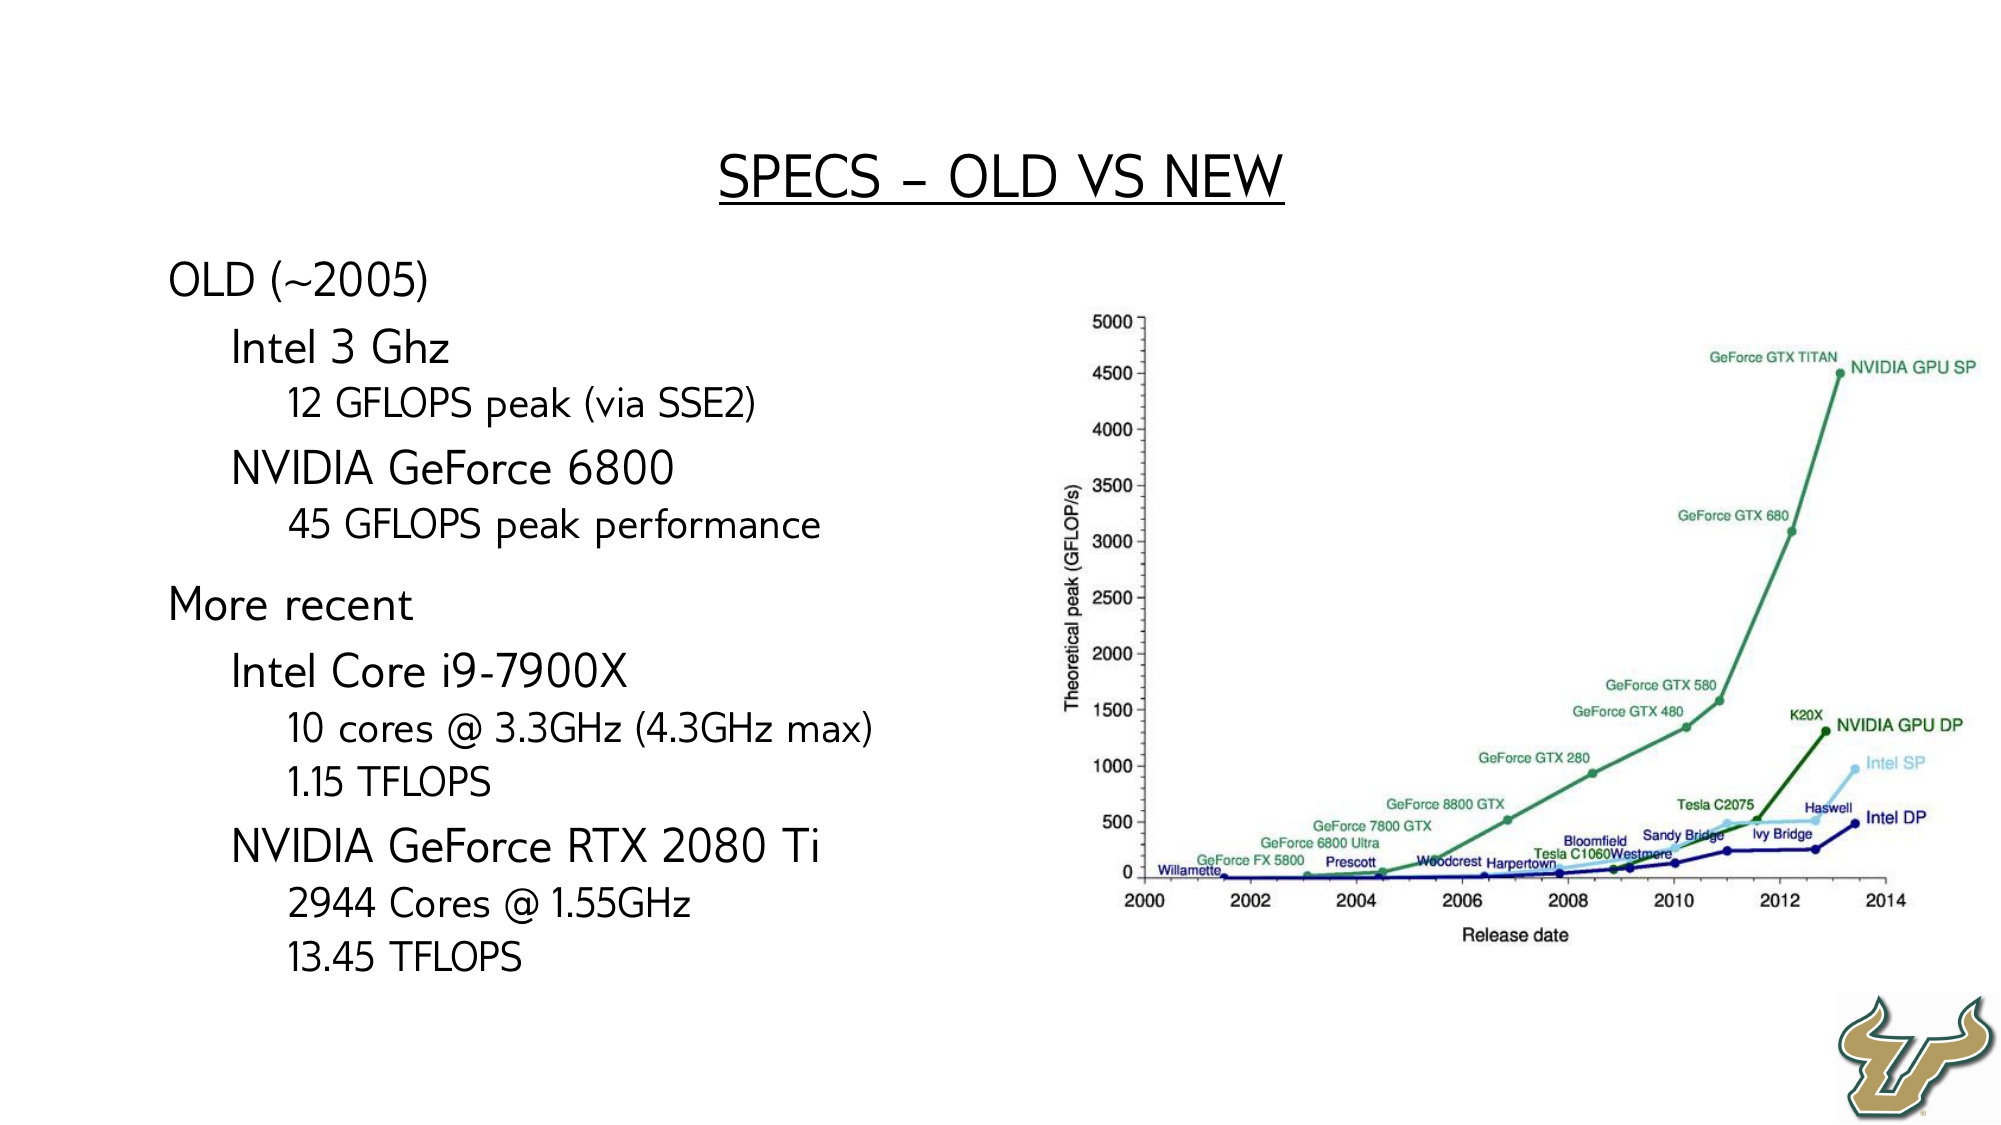

Specs – Old vs New
OLD (~2005)
Intel 3 Ghz
12 GFLOPS peak (via SSE2)
NVIDIA GeForce 6800
45 GFLOPS peak performance
More recent
Intel Core i9-7900X
10 cores @ 3.3GHz (4.3GHz max)
1.15 TFLOPS
NVIDIA GeForce RTX 2080 Ti
2944 Cores @ 1.55GHz
13.45 TFLOPS